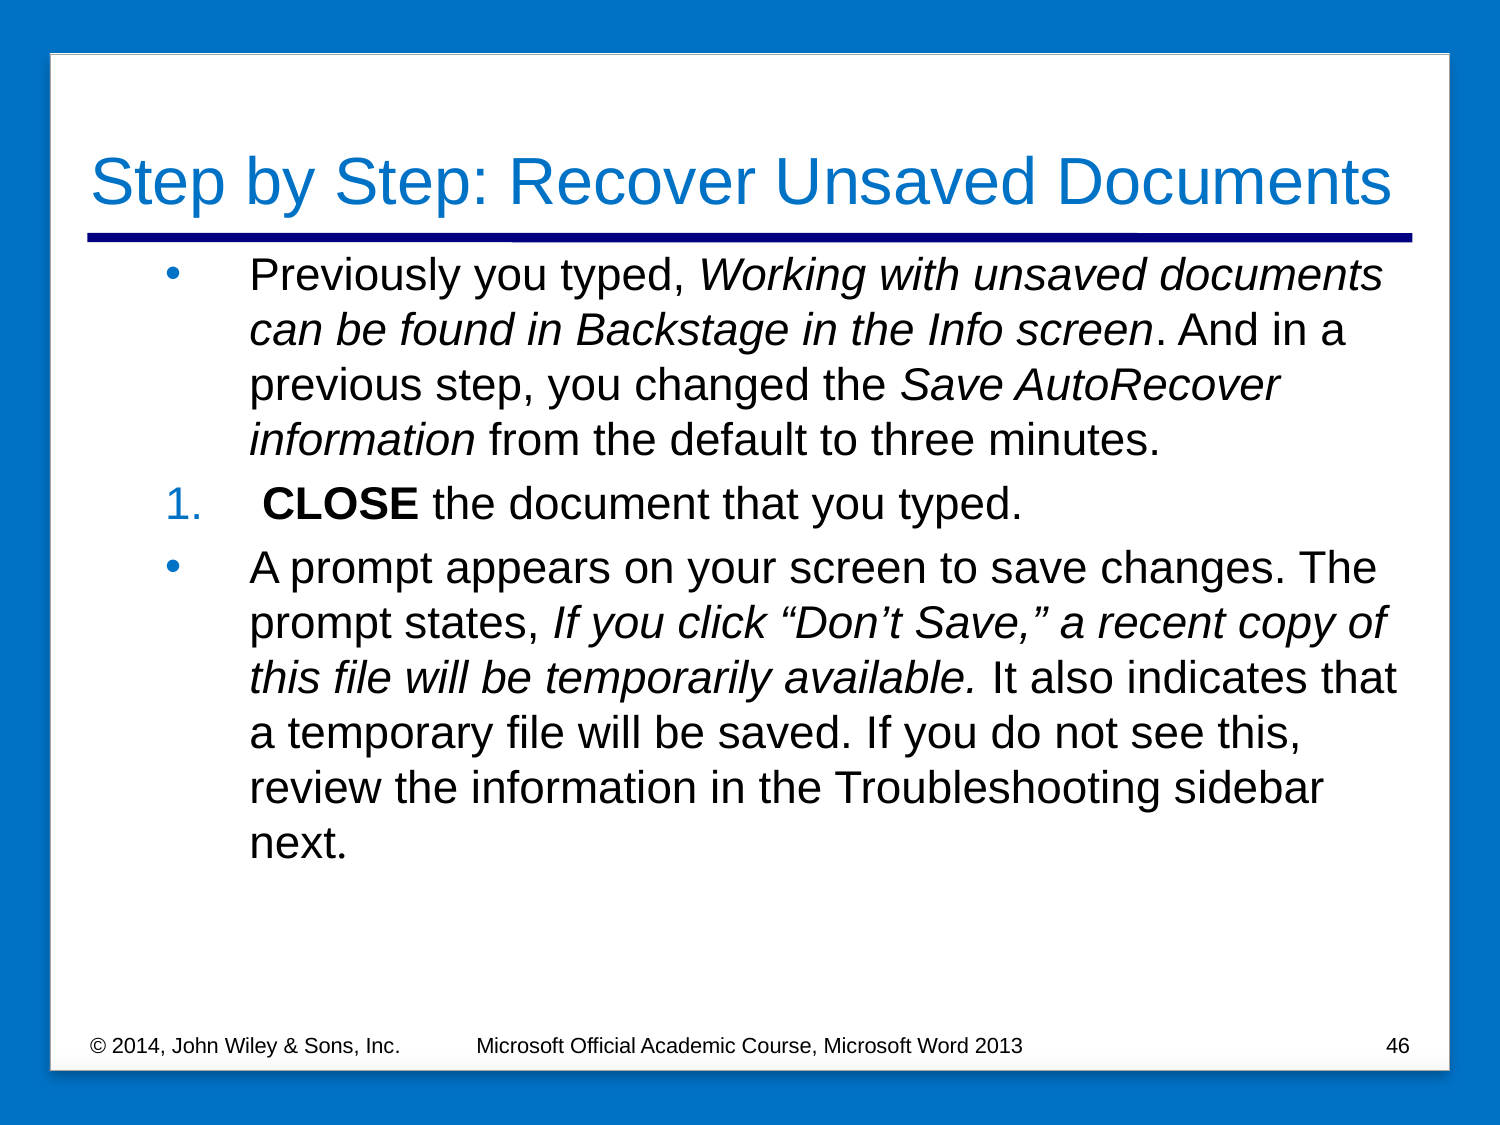

# Step by Step: Recover Unsaved Documents
Previously you typed, Working with unsaved documents can be found in Backstage in the Info screen. And in a previous step, you changed the Save AutoRecover information from the default to three minutes.
 CLOSE the document that you typed.
A prompt appears on your screen to save changes. The prompt states, If you click “Don’t Save,” a recent copy of this file will be temporarily available. It also indicates that a temporary file will be saved. If you do not see this, review the information in the Troubleshooting sidebar next.
© 2014, John Wiley & Sons, Inc.
Microsoft Official Academic Course, Microsoft Word 2013
46